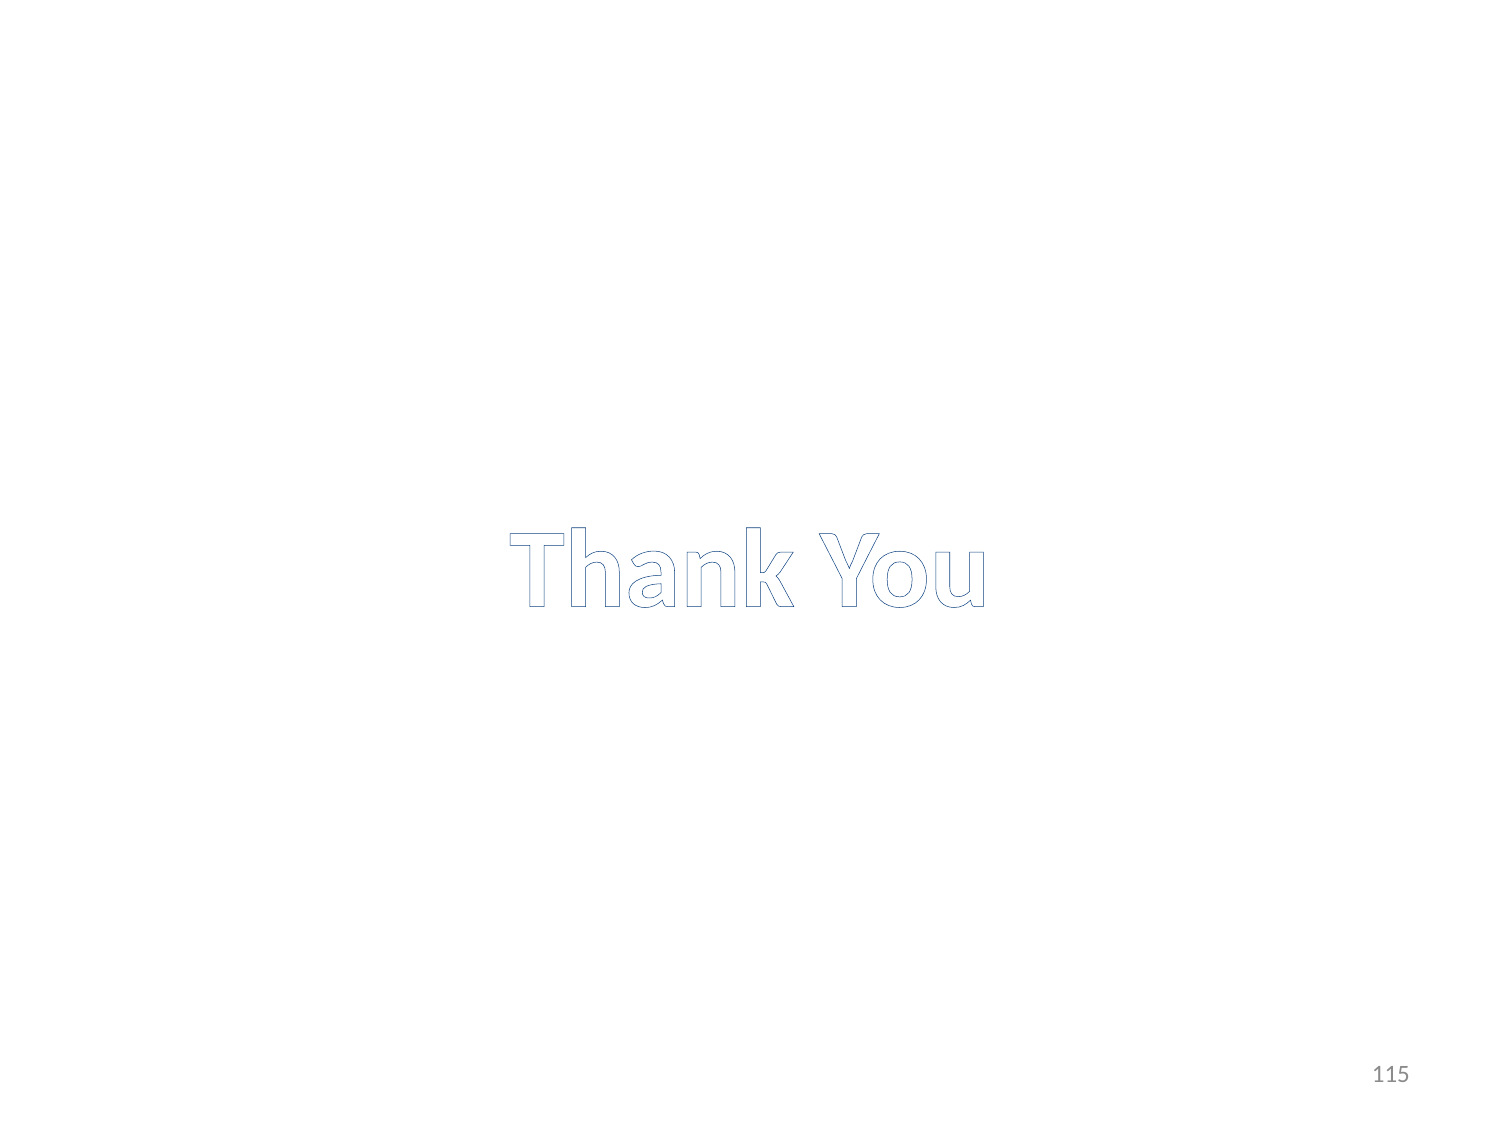

#

Thank You
115
Stop mooching, moocher -_- !!! -Lloyd